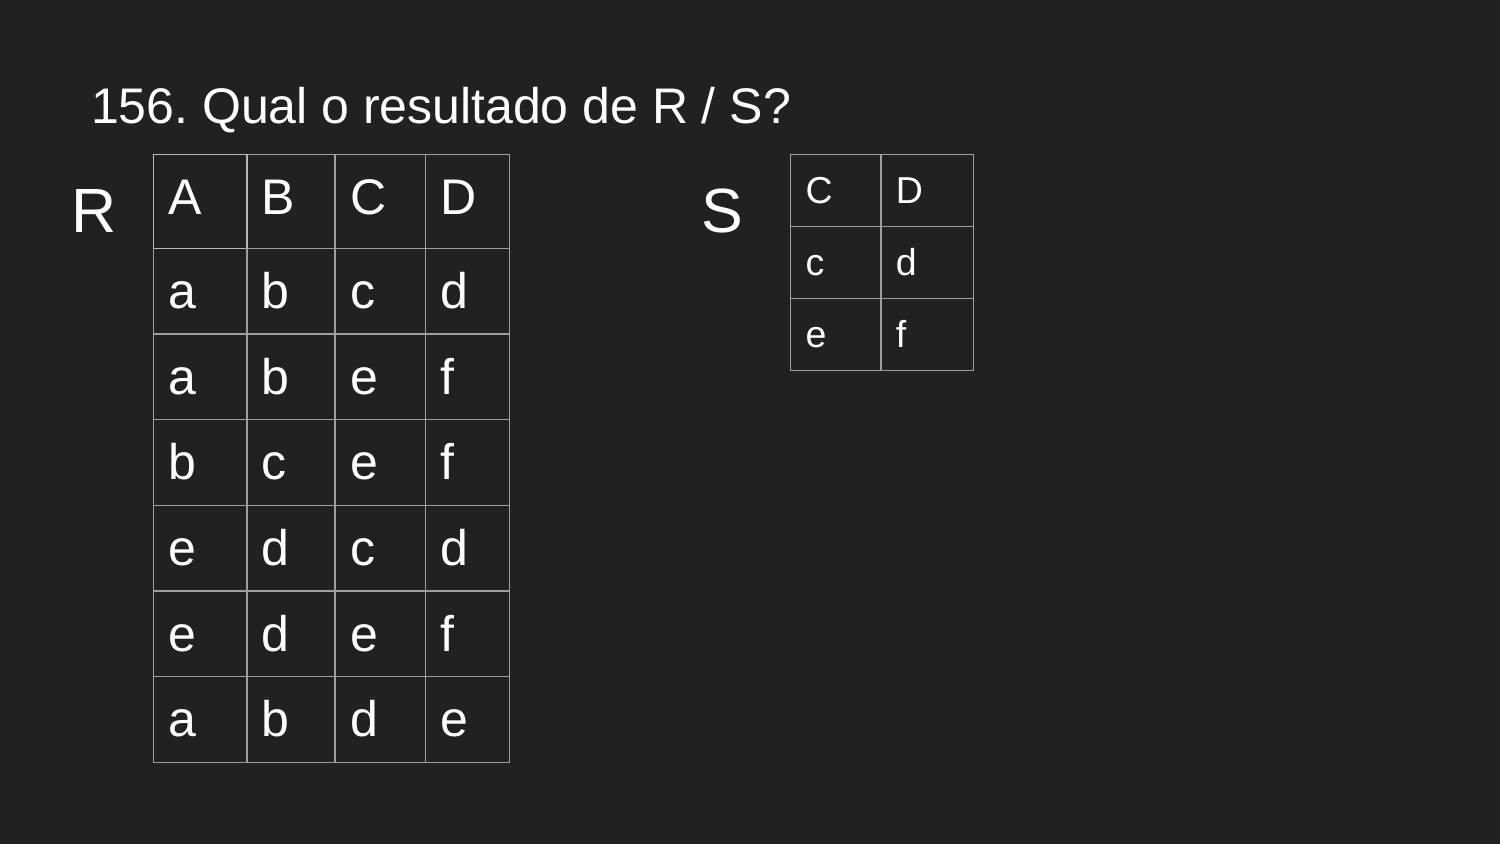

# 156. Qual o resultado de R / S?

R
| A | B | C | D |
| --- | --- | --- | --- |
| a | b | c | d |
| a | b | e | f |
| b | c | e | f |
| e | d | c | d |
| e | d | e | f |
| a | b | d | e |
S
| C | D |
| --- | --- |
| c | d |
| e | f |